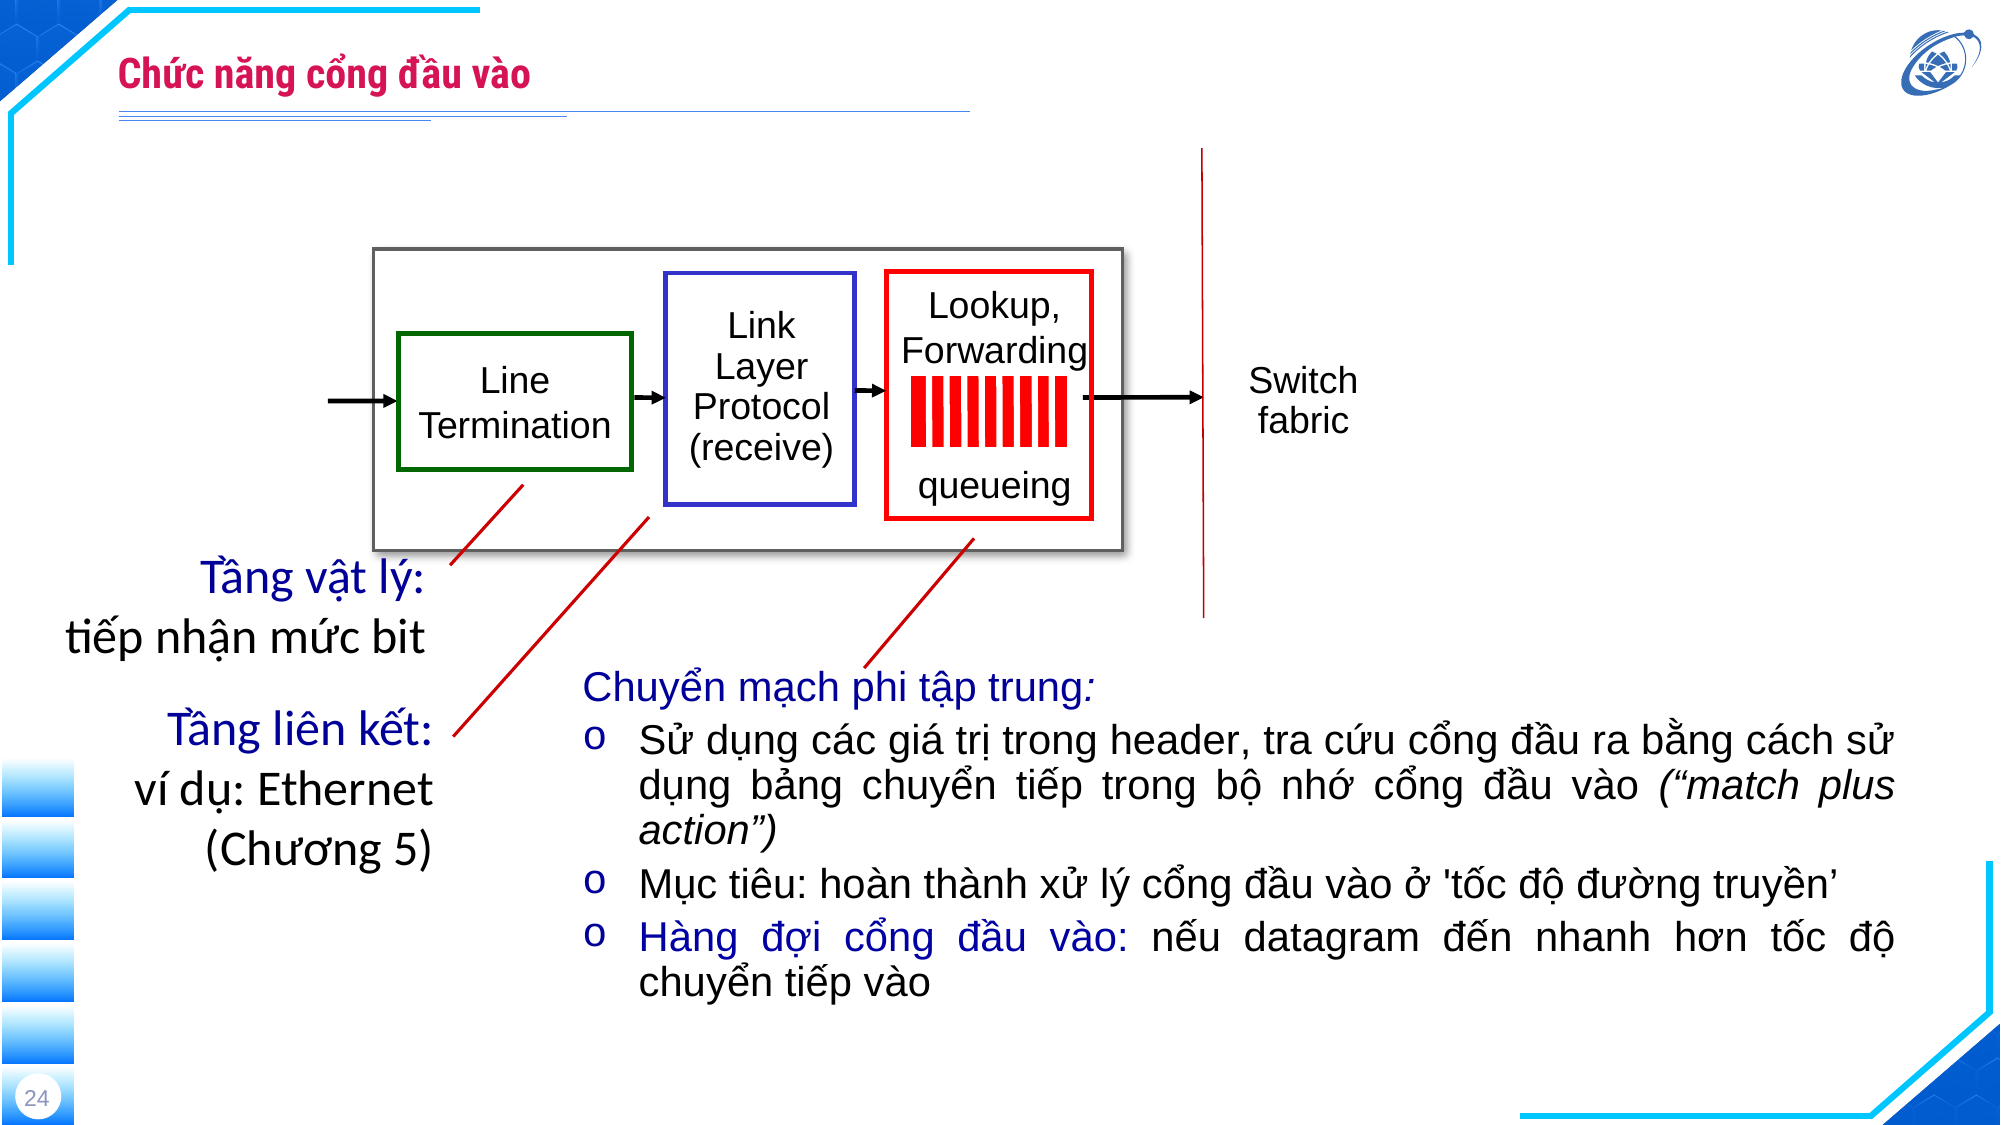

# Chức năng cổng đầu vào

Chuyển mạch phi tập trung:
Sử dụng các giá trị trong header, tra cứu cổng đầu ra bằng cách sử dụng bảng chuyển tiếp trong bộ nhớ cổng đầu vào (“match plus action”)
Mục tiêu: hoàn thành xử lý cổng đầu vào ở 'tốc độ đường truyền’
Hàng đợi cổng đầu vào: nếu datagram đến nhanh hơn tốc độ chuyển tiếp vào
Lookup,
Forwarding

queueing

Tầng liên kết:
ví dụ: Ethernet
(Chương 5)
Link
Layer
Protocol
(receive)
Switch
fabric
Line
Termination

Tầng vật lý:
tiếp nhận mức bit

24